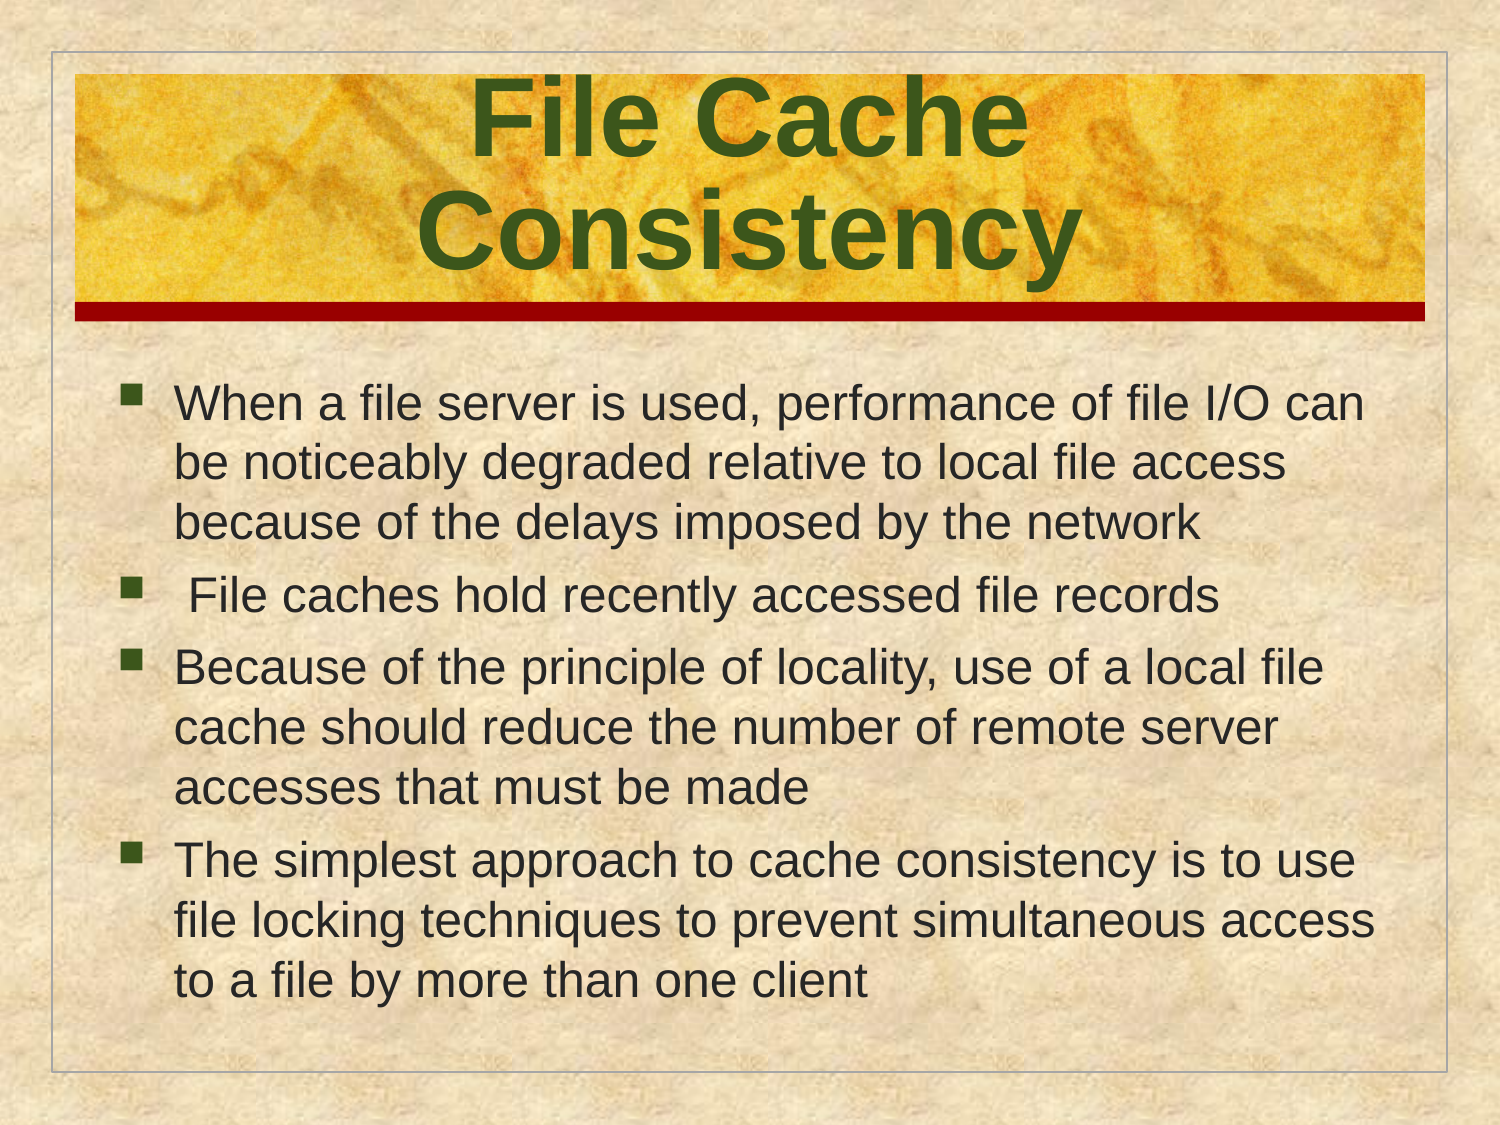

# File Cache Consistency
When a file server is used, performance of file I/O can be noticeably degraded relative to local file access because of the delays imposed by the network
 File caches hold recently accessed file records
Because of the principle of locality, use of a local file cache should reduce the number of remote server accesses that must be made
The simplest approach to cache consistency is to use file locking techniques to prevent simultaneous access to a file by more than one client